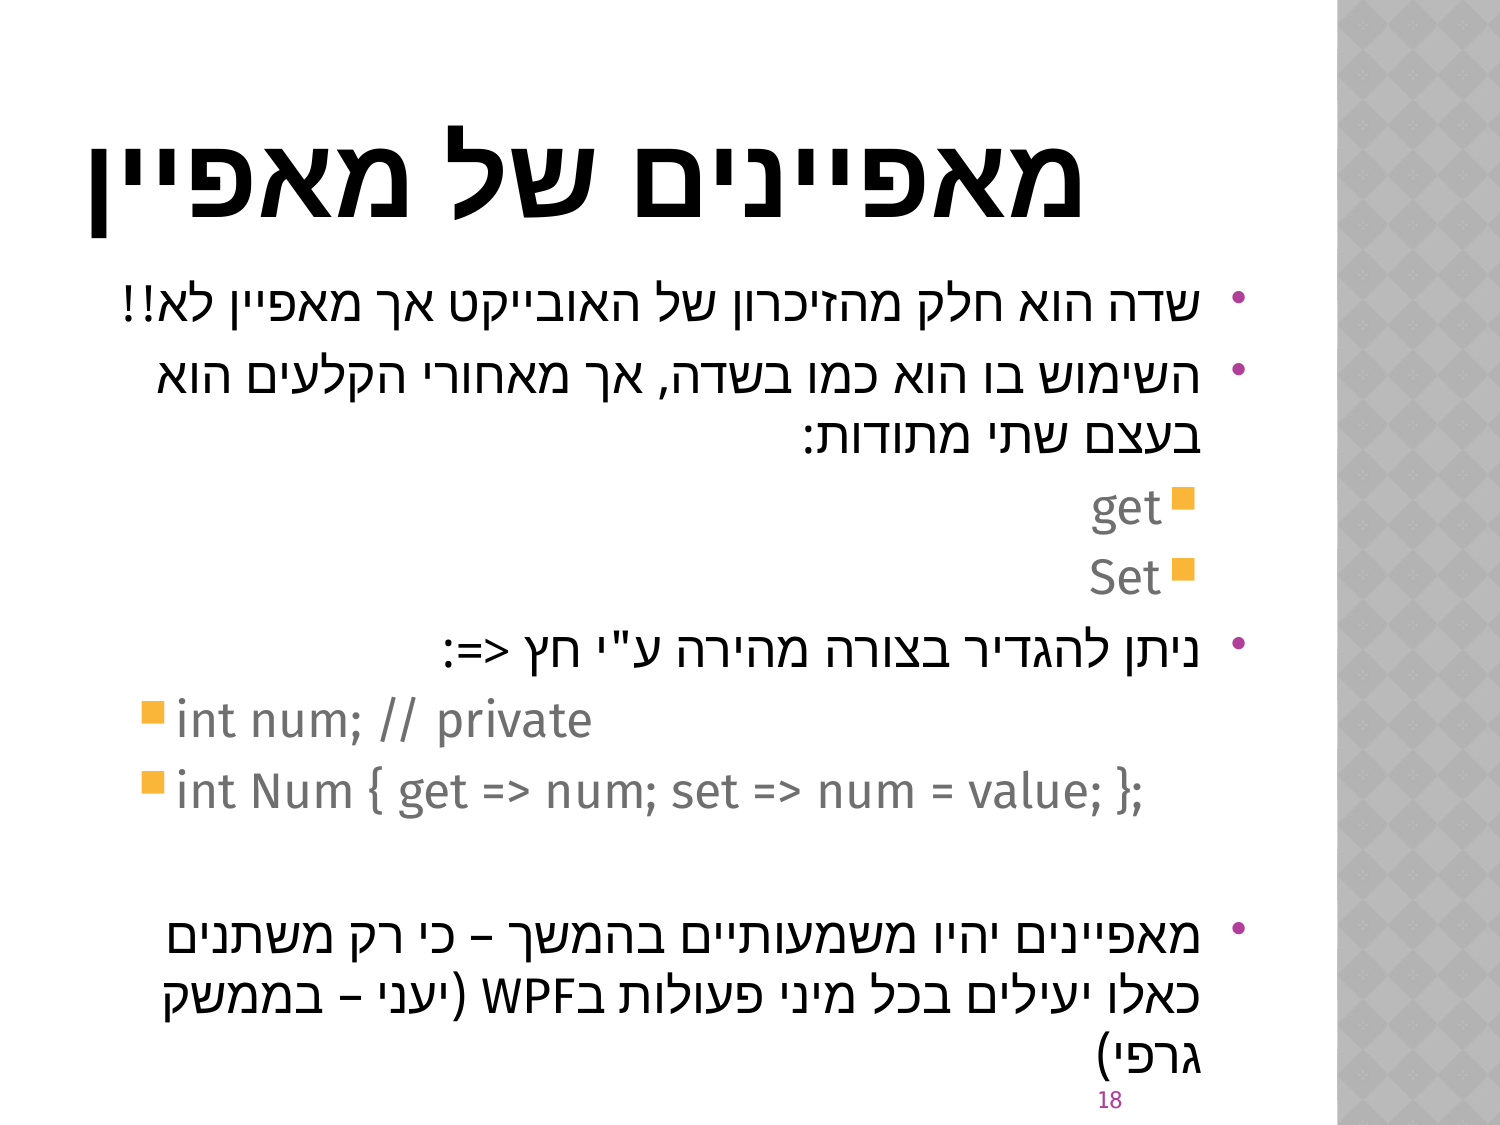

# מאפיינים של מאפיין
שדה הוא חלק מהזיכרון של האובייקט אך מאפיין לא!!
השימוש בו הוא כמו בשדה, אך מאחורי הקלעים הוא בעצם שתי מתודות:
get
Set
ניתן להגדיר בצורה מהירה ע"י חץ <=:
int num; // private
int Num { get => num; set => num = value; };

מאפיינים יהיו משמעותיים בהמשך – כי רק משתנים כאלו יעילים בכל מיני פעולות בWPF (יעני – בממשק גרפי)

18